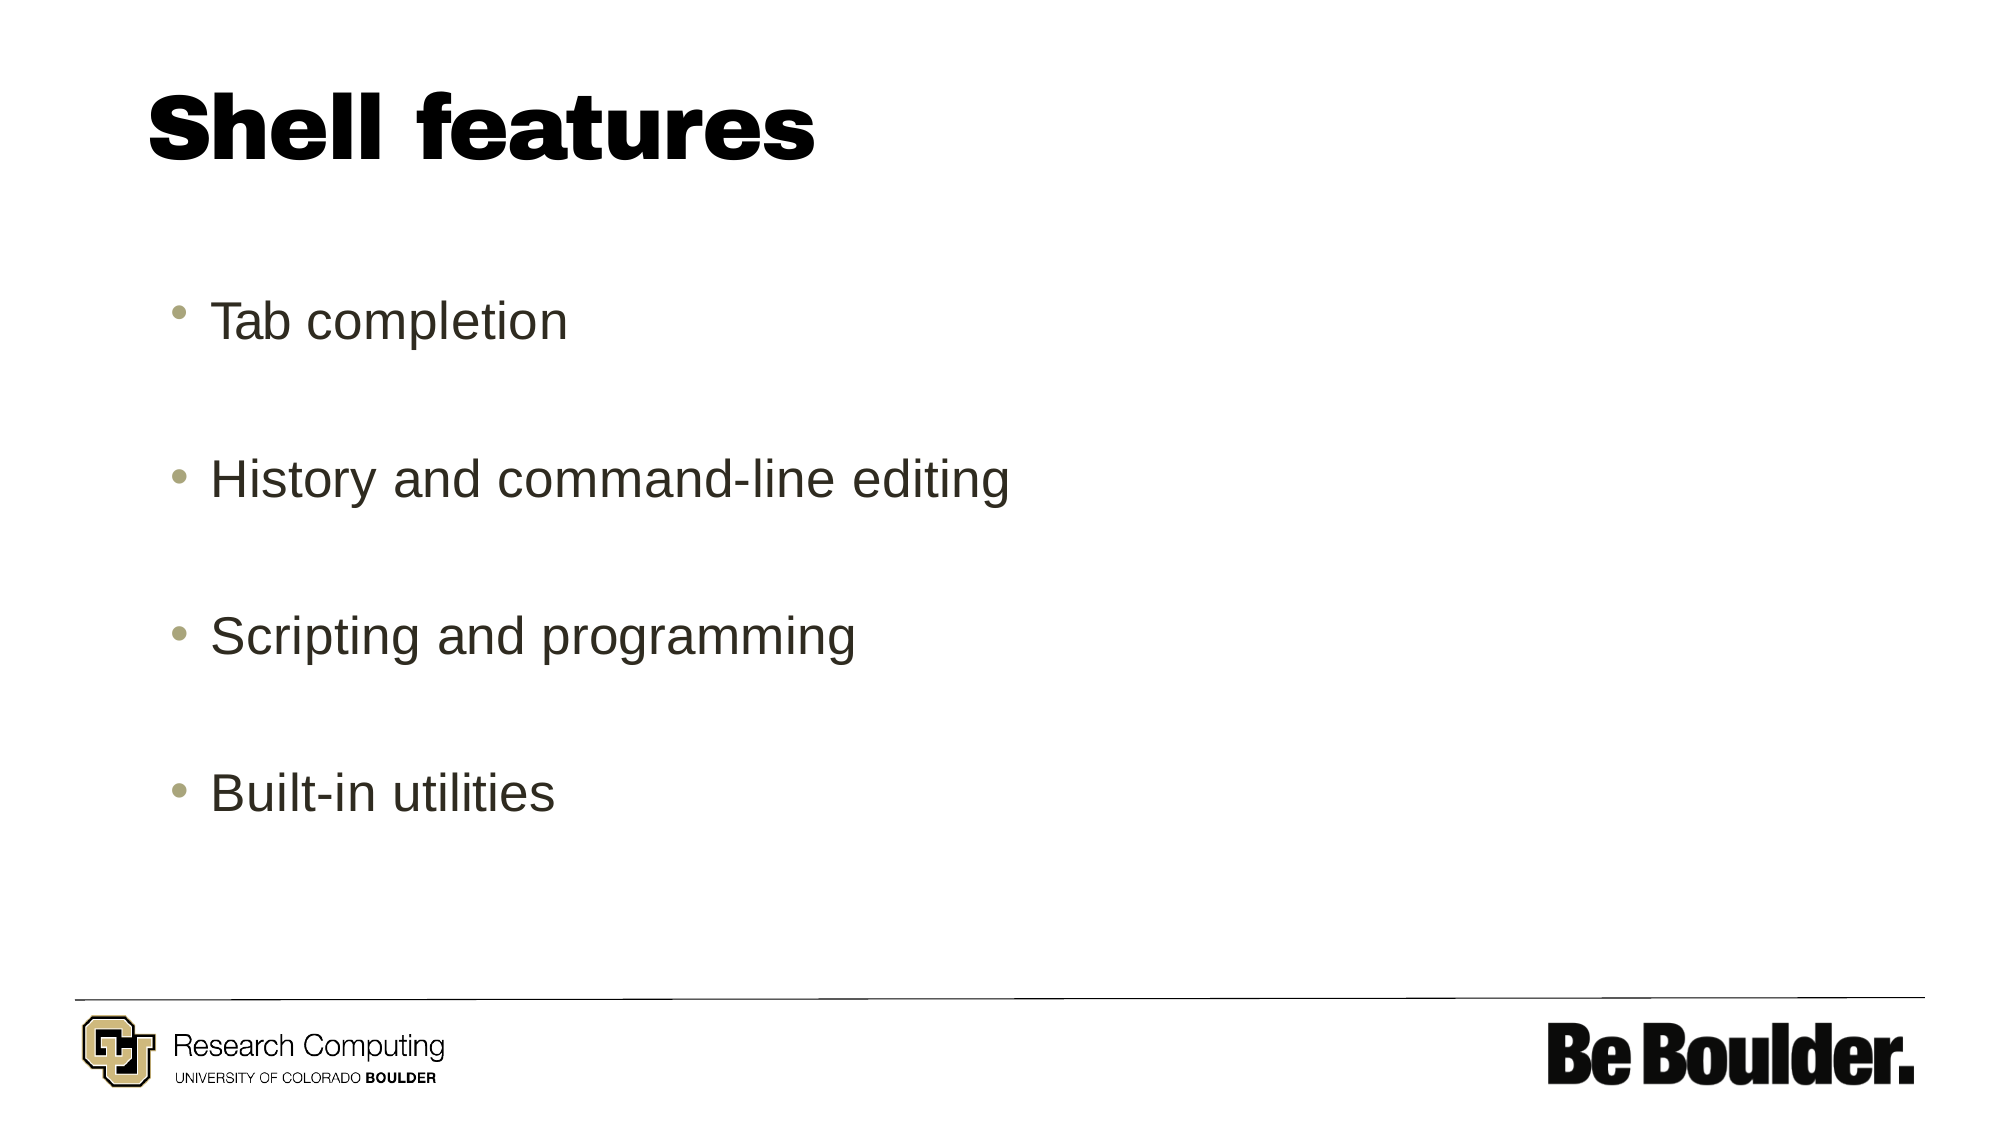

# Shell features
Tab completion

History and command-line editing

Scripting and programming

Built-in utilities

Research Computing @ CU Boulder